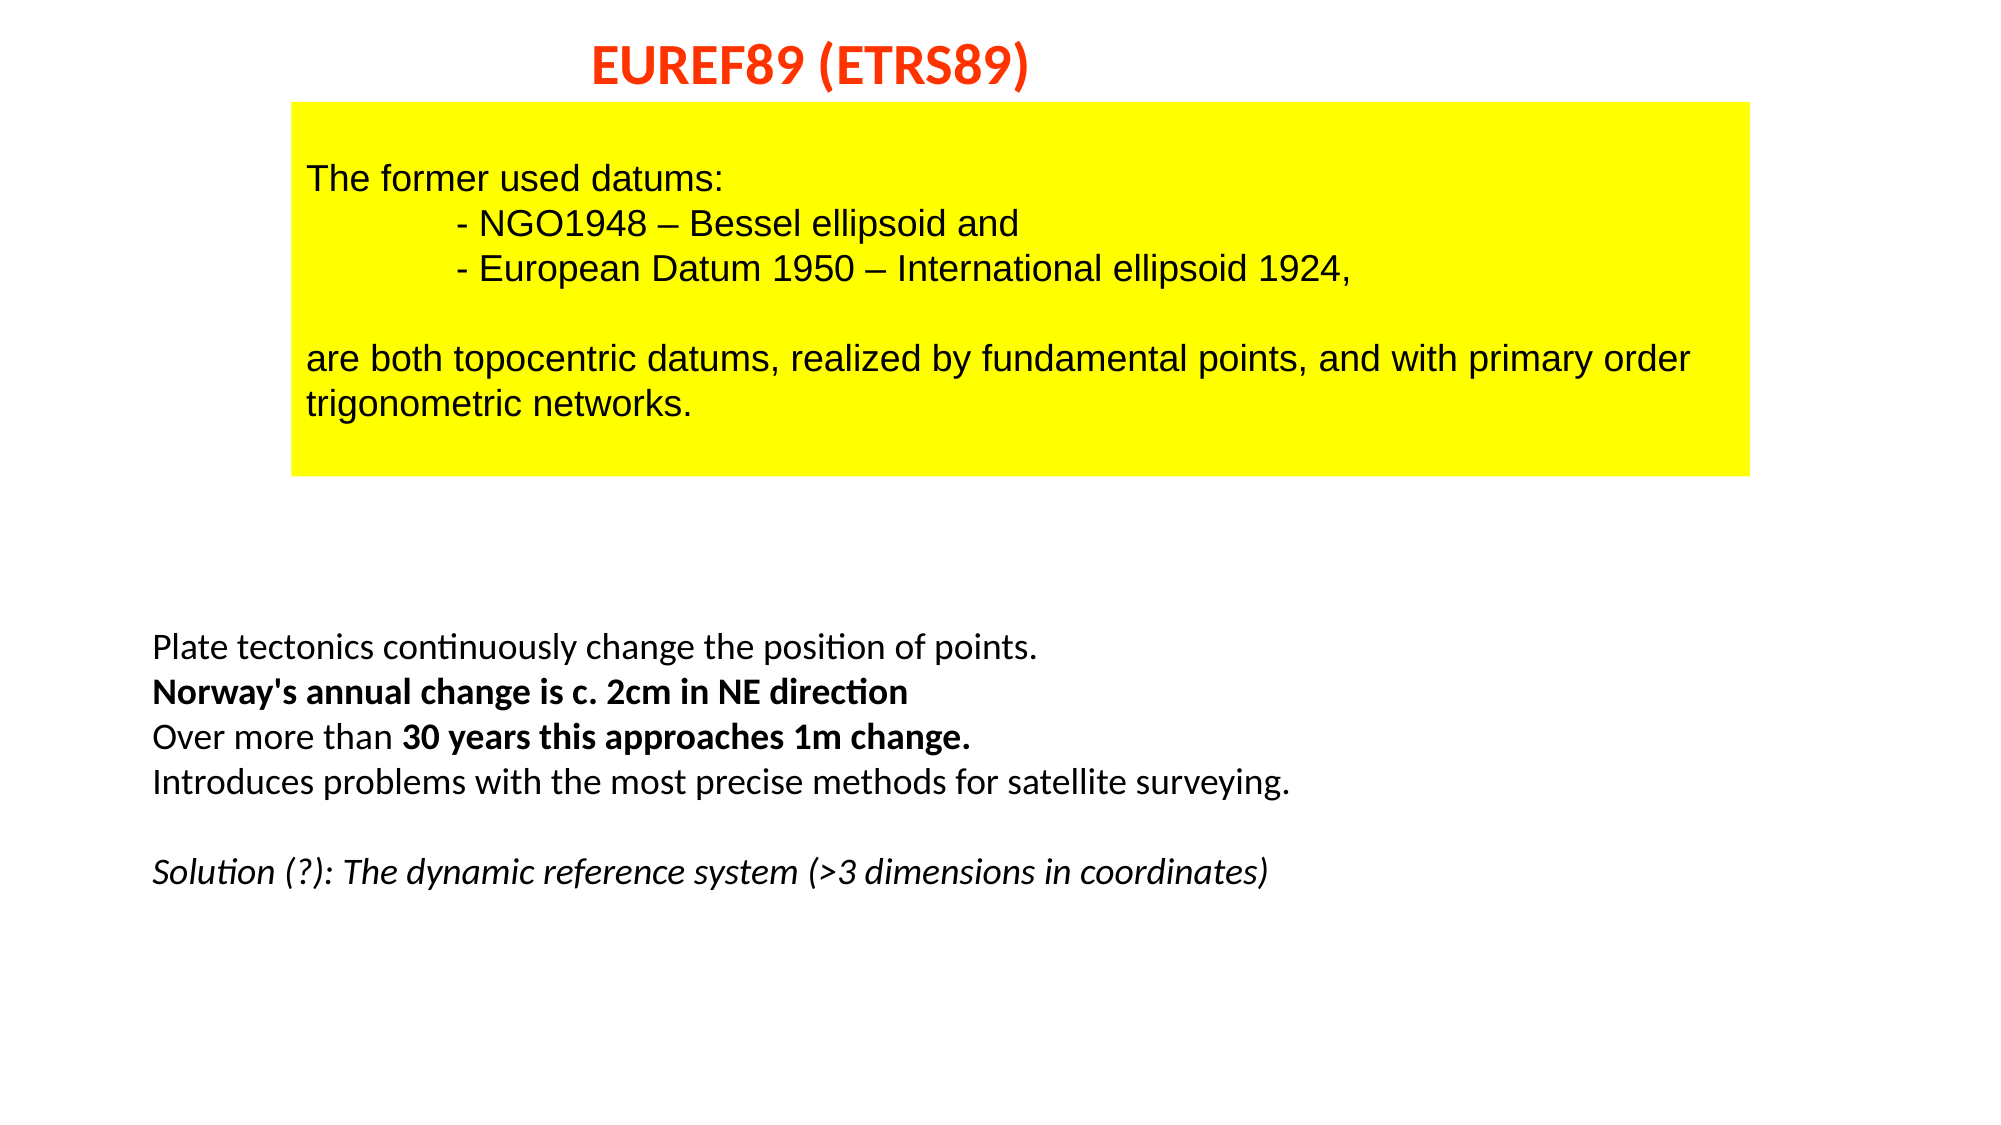

EUREF89 (ETRS89)

The former used datums:
  	- NGO1948 – Bessel ellipsoid and
	- European Datum 1950 – International ellipsoid 1924,

are both topocentric datums, realized by fundamental points, and with primary order trigonometric networks.

Plate tectonics continuously change the position of points.
Norway's annual change is c. 2cm in NE direction
Over more than 30 years this approaches 1m change.
Introduces problems with the most precise methods for satellite surveying.

Solution (?): The dynamic reference system (>3 dimensions in coordinates)